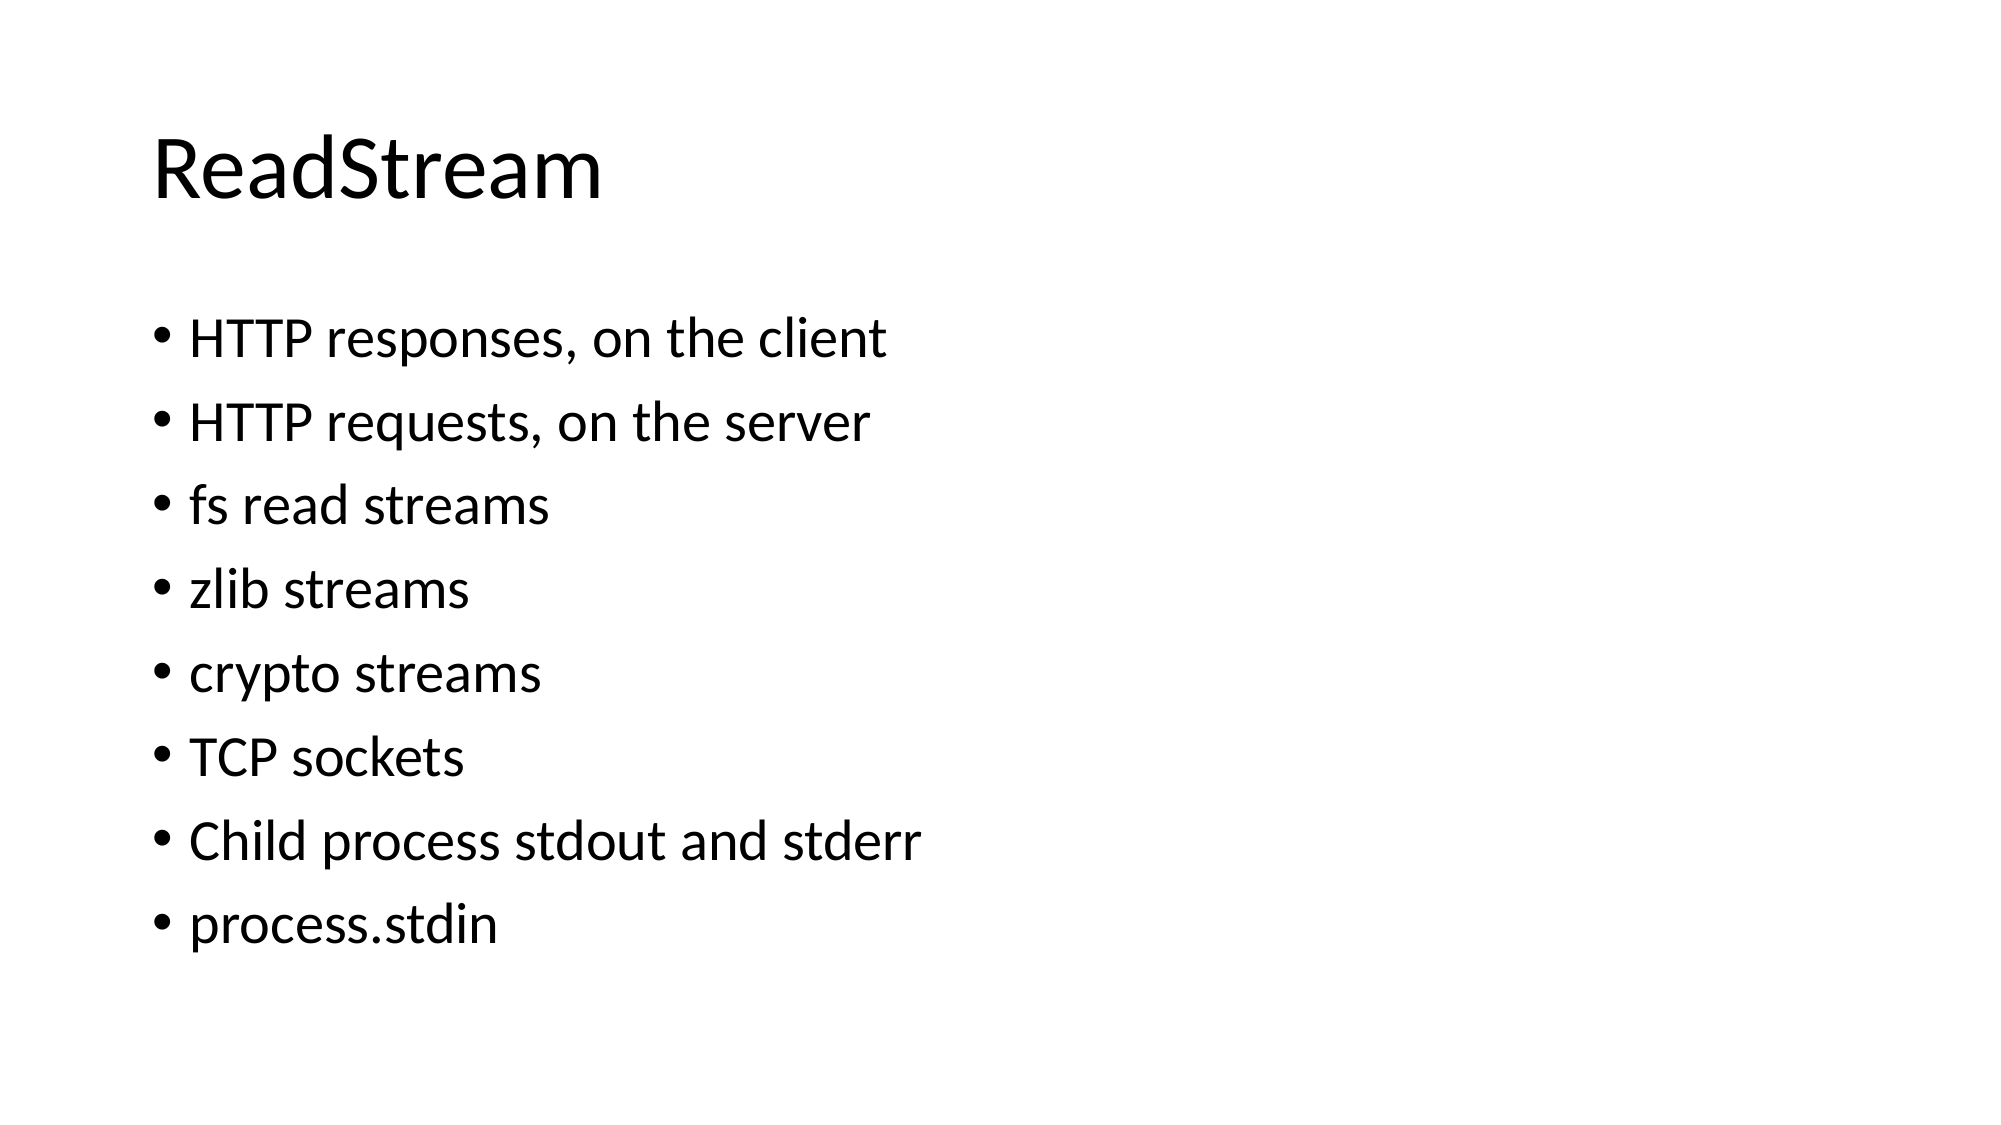

# ReadStream
HTTP responses, on the client
HTTP requests, on the server
fs read streams
zlib streams
crypto streams
TCP sockets
Child process stdout and stderr
process.stdin